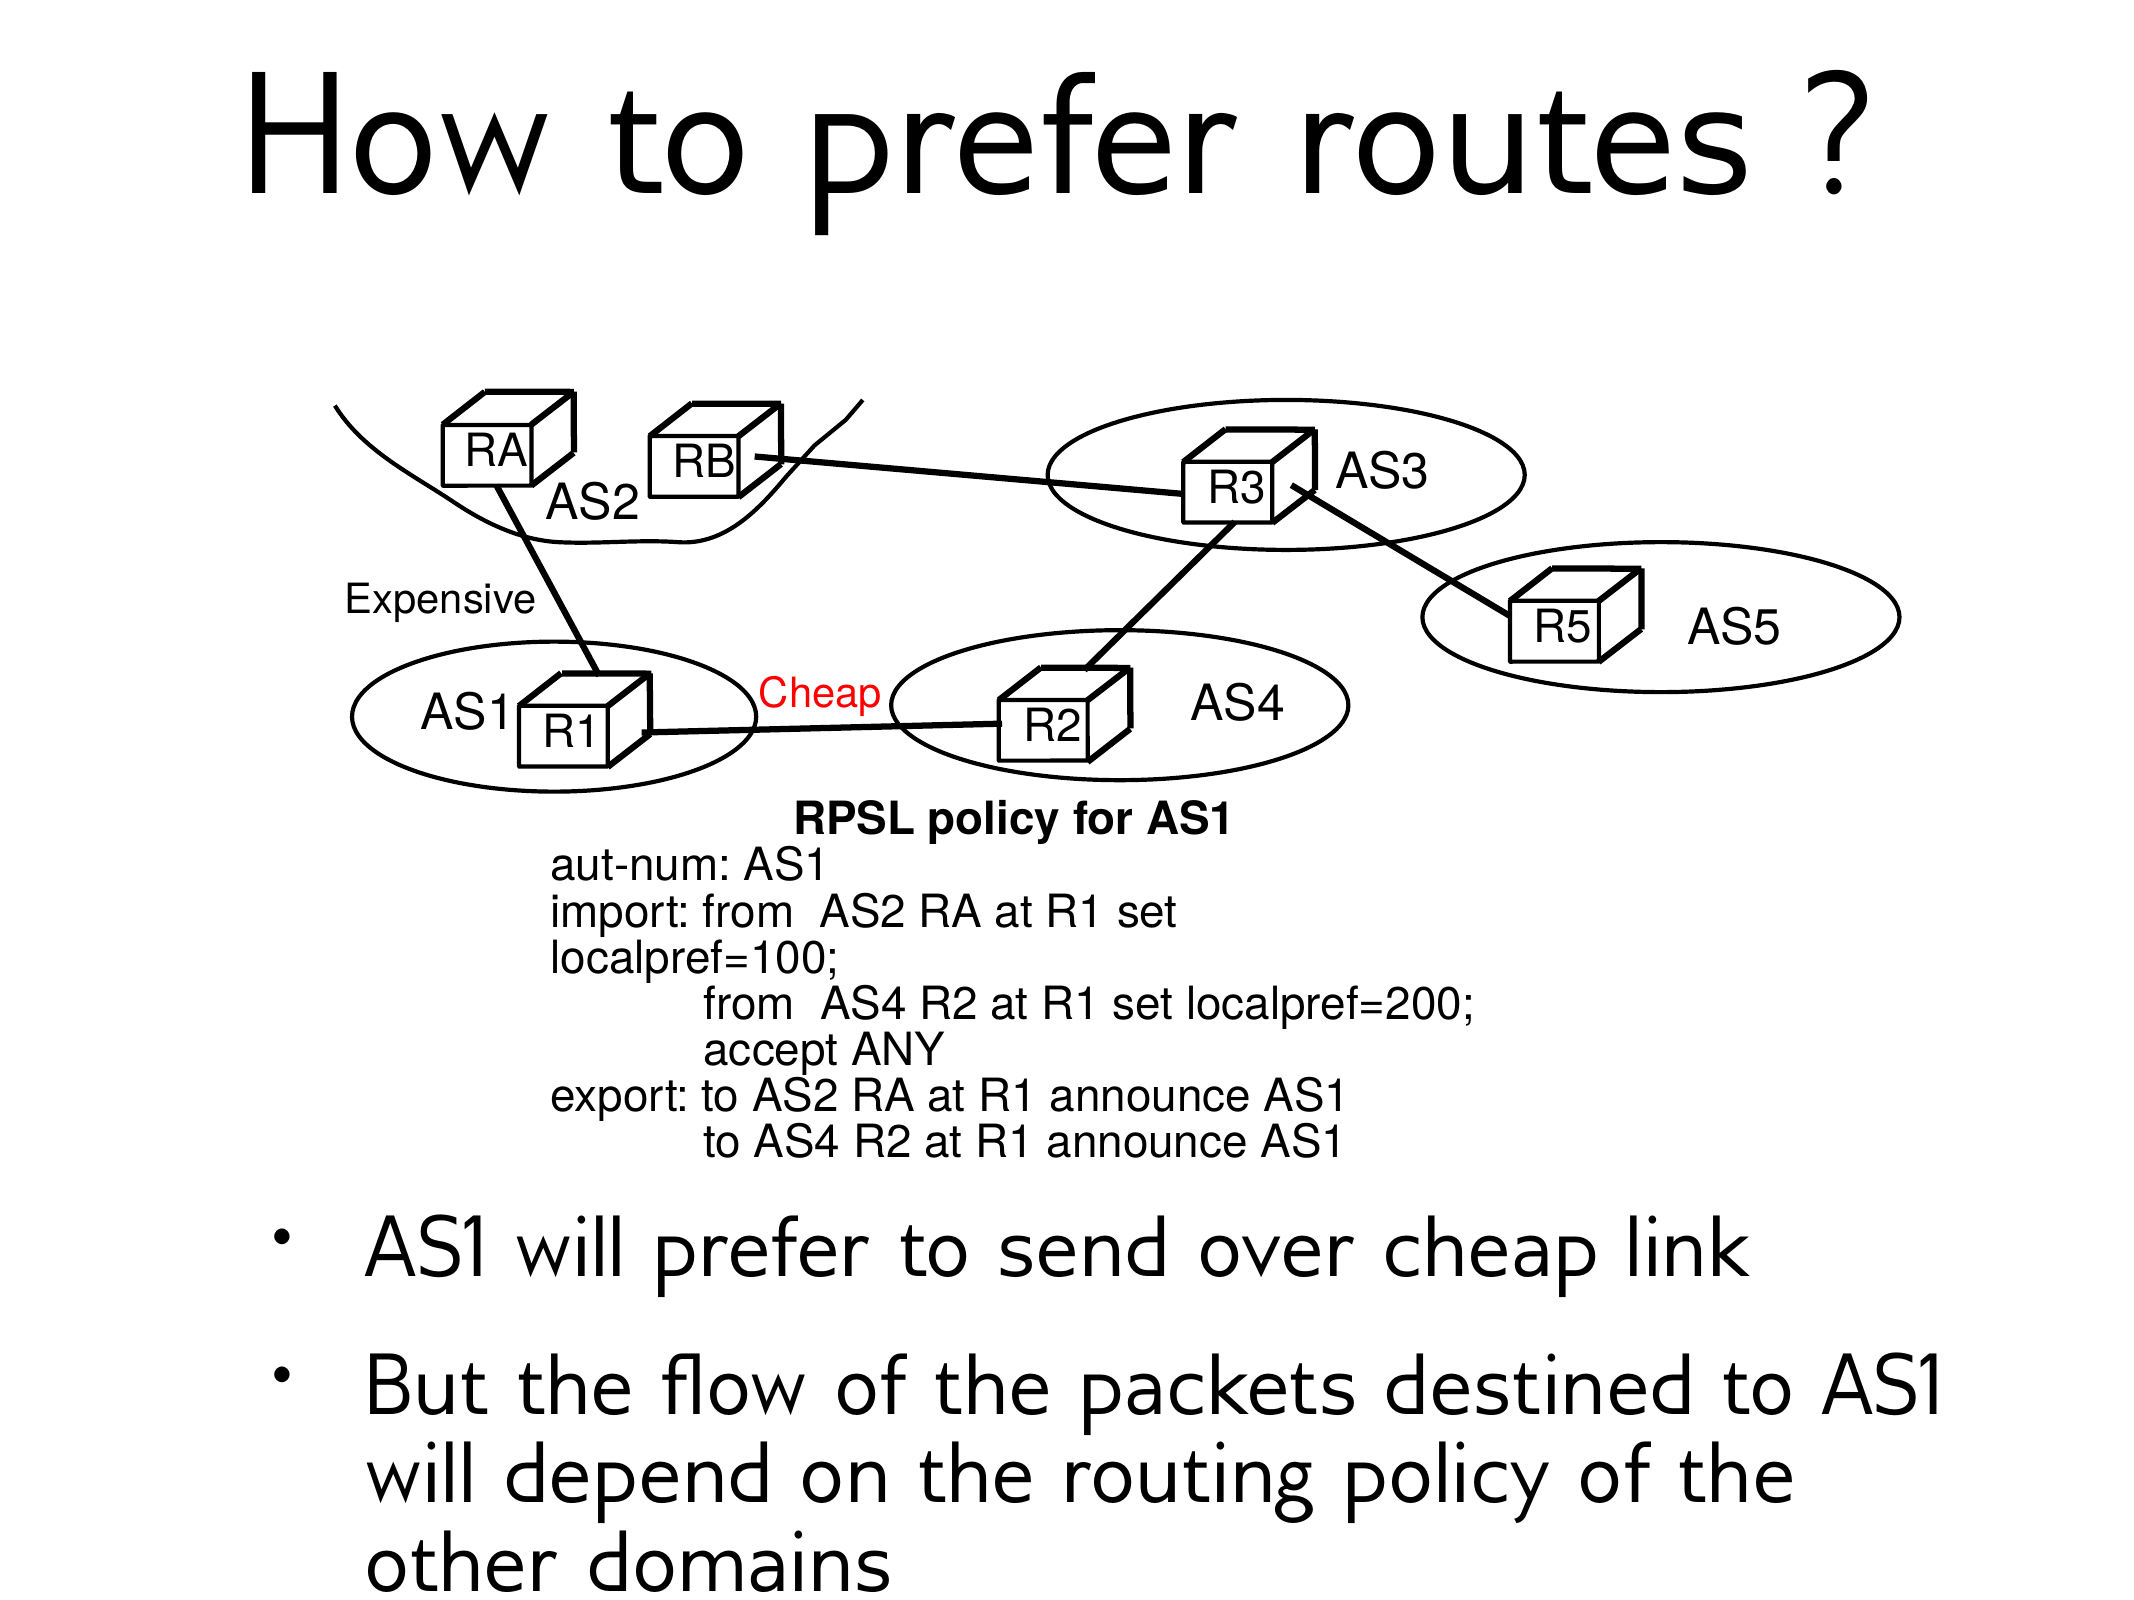

# How to prefer routes ?

RA

RB

R3

AS3

AS2

R5

Expensive
AS5

R2

Cheap

R1

AS4
AS1

RPSL policy for AS1
aut-num: AS1
import: from  AS2 RA at R1 set localpref=100;
            from  AS4 R2 at R1 set localpref=200;
            accept ANY
export: to AS2 RA at R1 announce AS1
            to AS4 R2 at R1 announce AS1
AS1 will prefer to send over cheap link
But the flow of the packets destined to AS1 will depend on the routing policy of the other domains